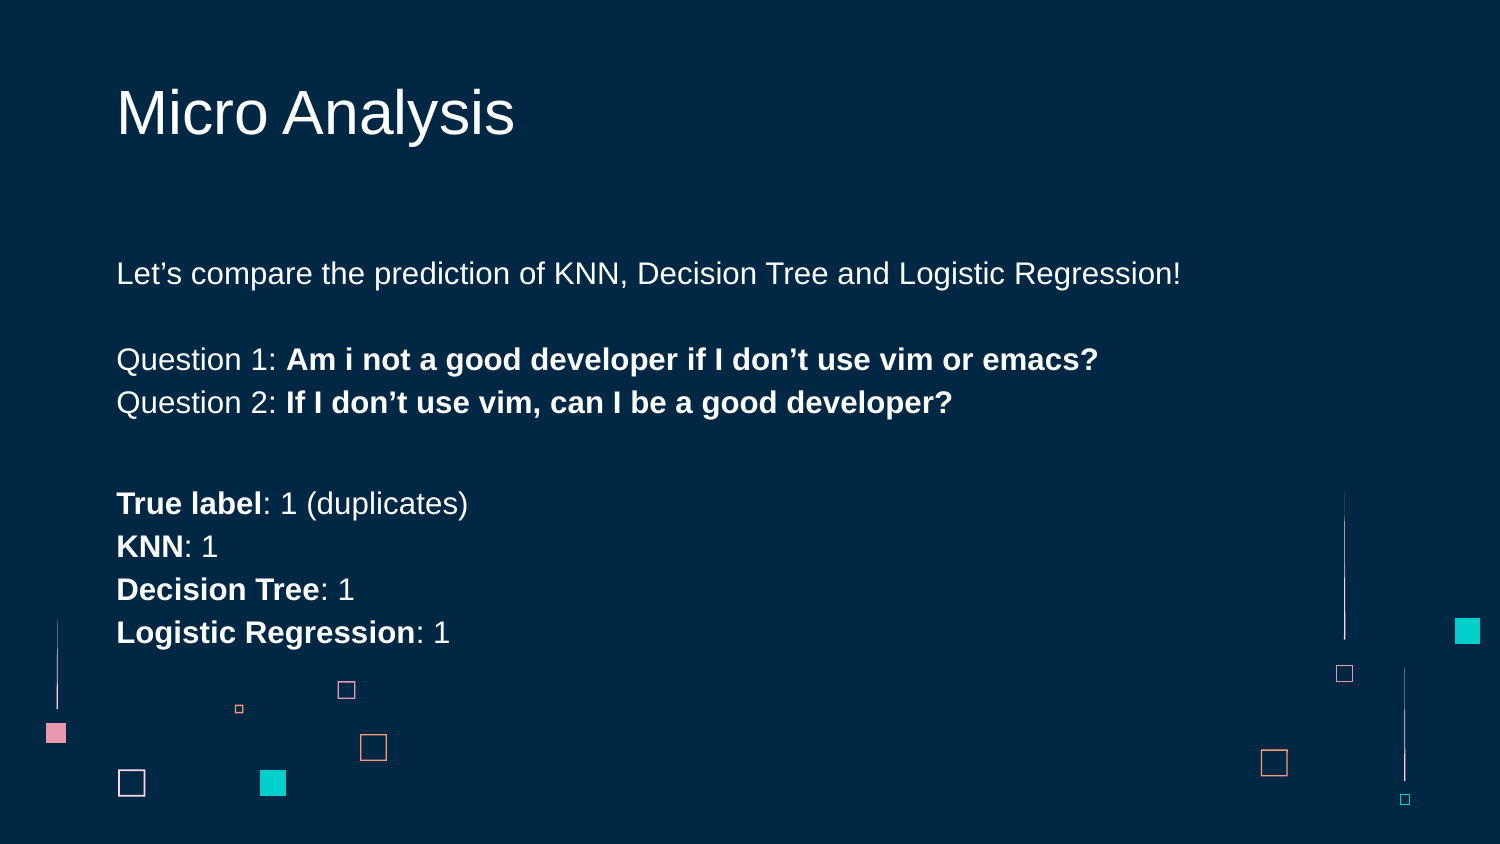

# Micro Analysis
Let’s compare the prediction of KNN, Decision Tree and Logistic Regression!

Question 1: Am i not a good developer if I don’t use vim or emacs?
Question 2: If I don’t use vim, can I be a good developer?
True label: 1 (duplicates)
KNN: 1
Decision Tree: 1
Logistic Regression: 1